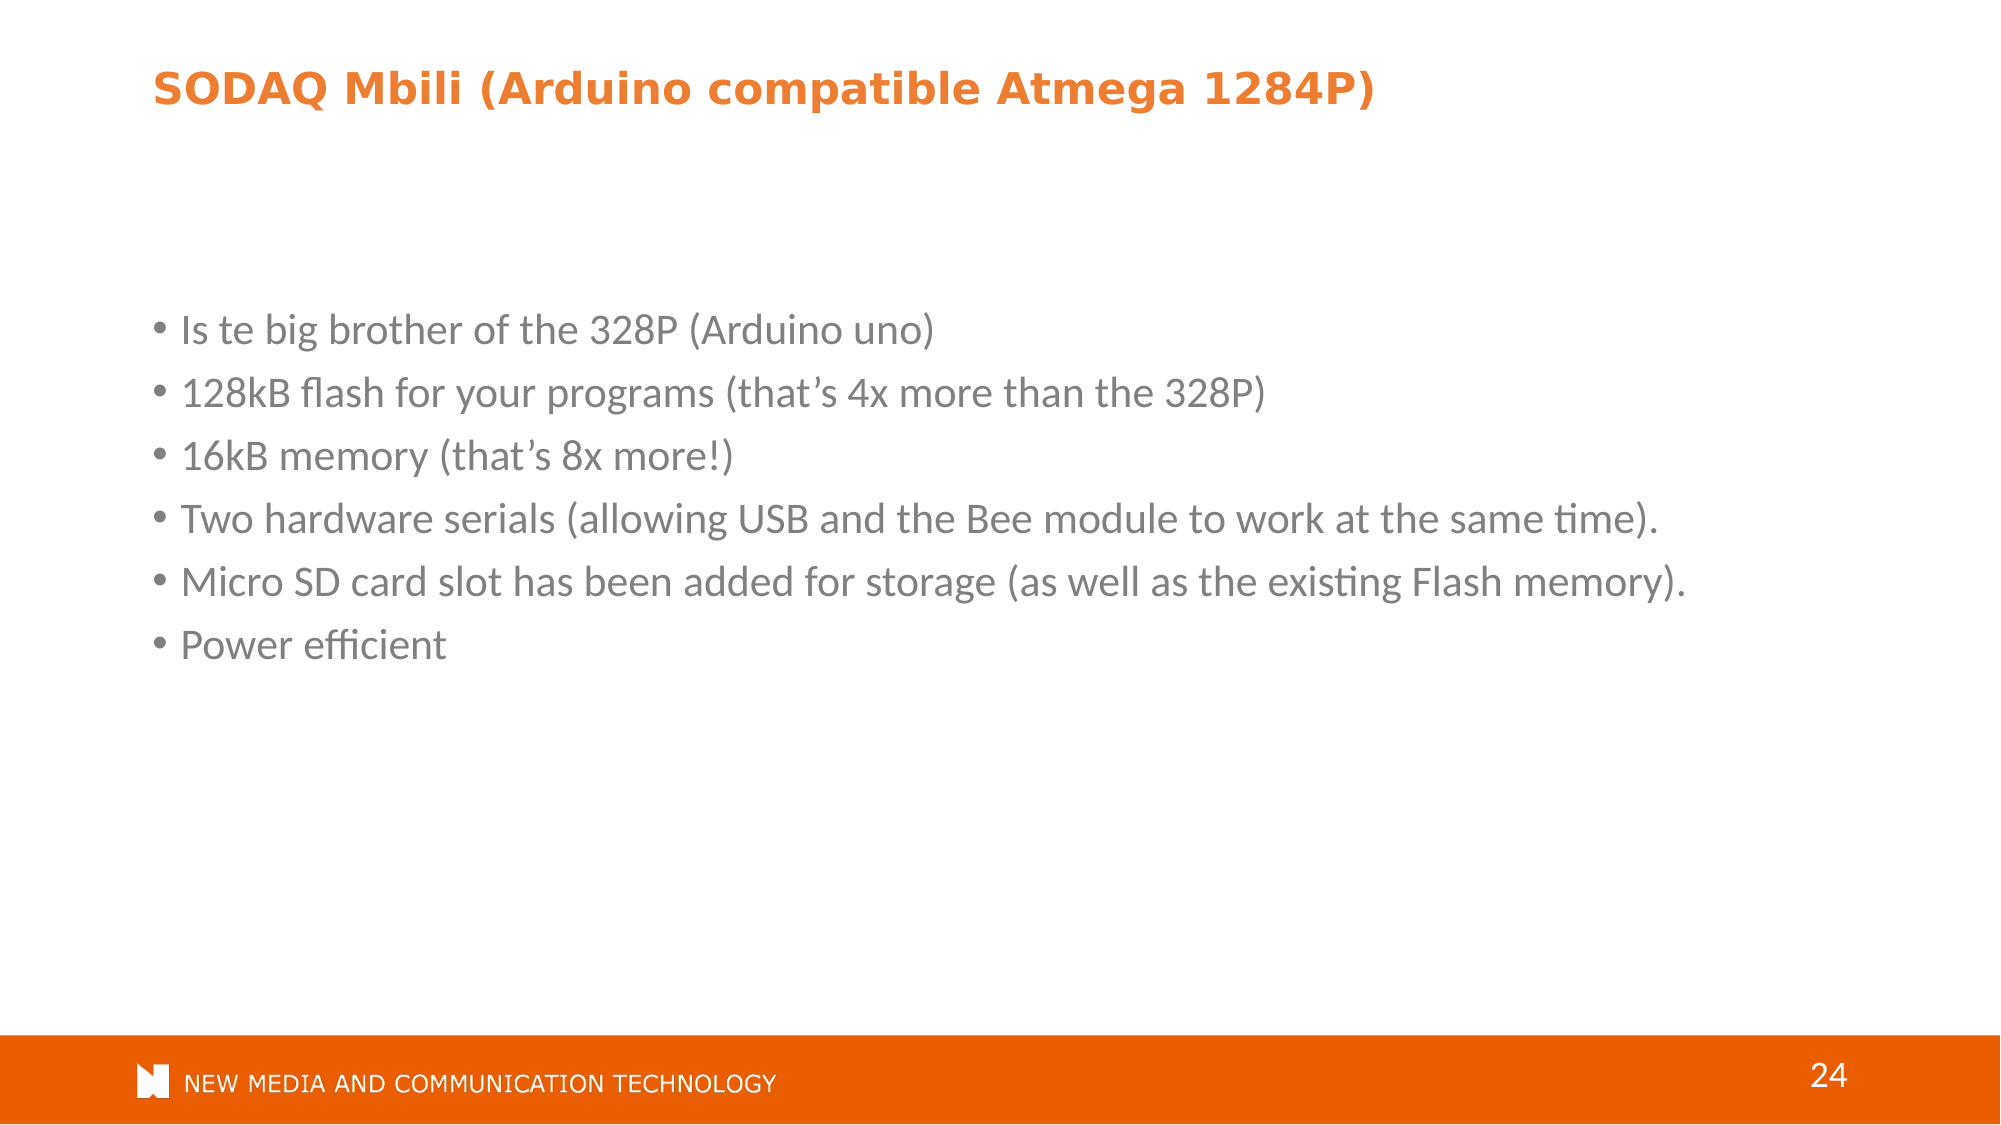

# SODAQ Mbili (Arduino compatible Atmega 1284P)
Is te big brother of the 328P (Arduino uno)
128kB flash for your programs (that’s 4x more than the 328P)
16kB memory (that’s 8x more!)
Two hardware serials (allowing USB and the Bee module to work at the same time).
Micro SD card slot has been added for storage (as well as the existing Flash memory).
Power efficient

24